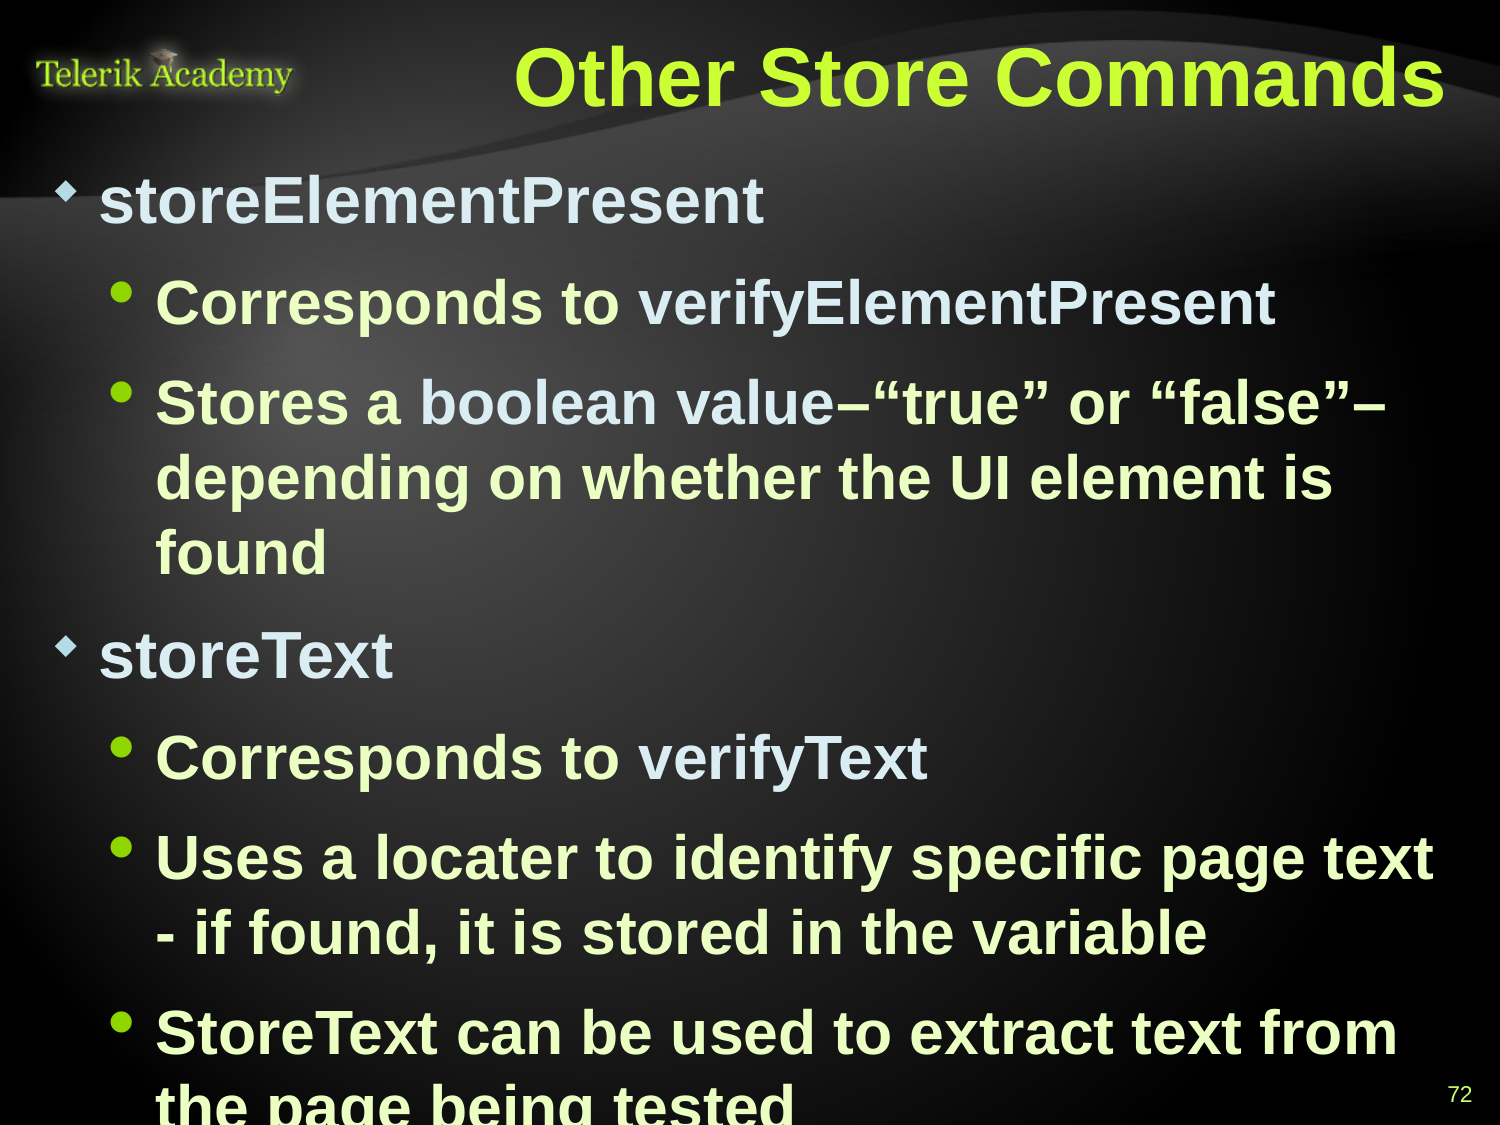

# Other Store Commands
storeElementPresent
Corresponds to verifyElementPresent
Stores a boolean value–“true” or “false”–depending on whether the UI element is found
storeText
Corresponds to verifyText
Uses a locater to identify specific page text - if found, it is stored in the variable
StoreText can be used to extract text from the page being tested
72